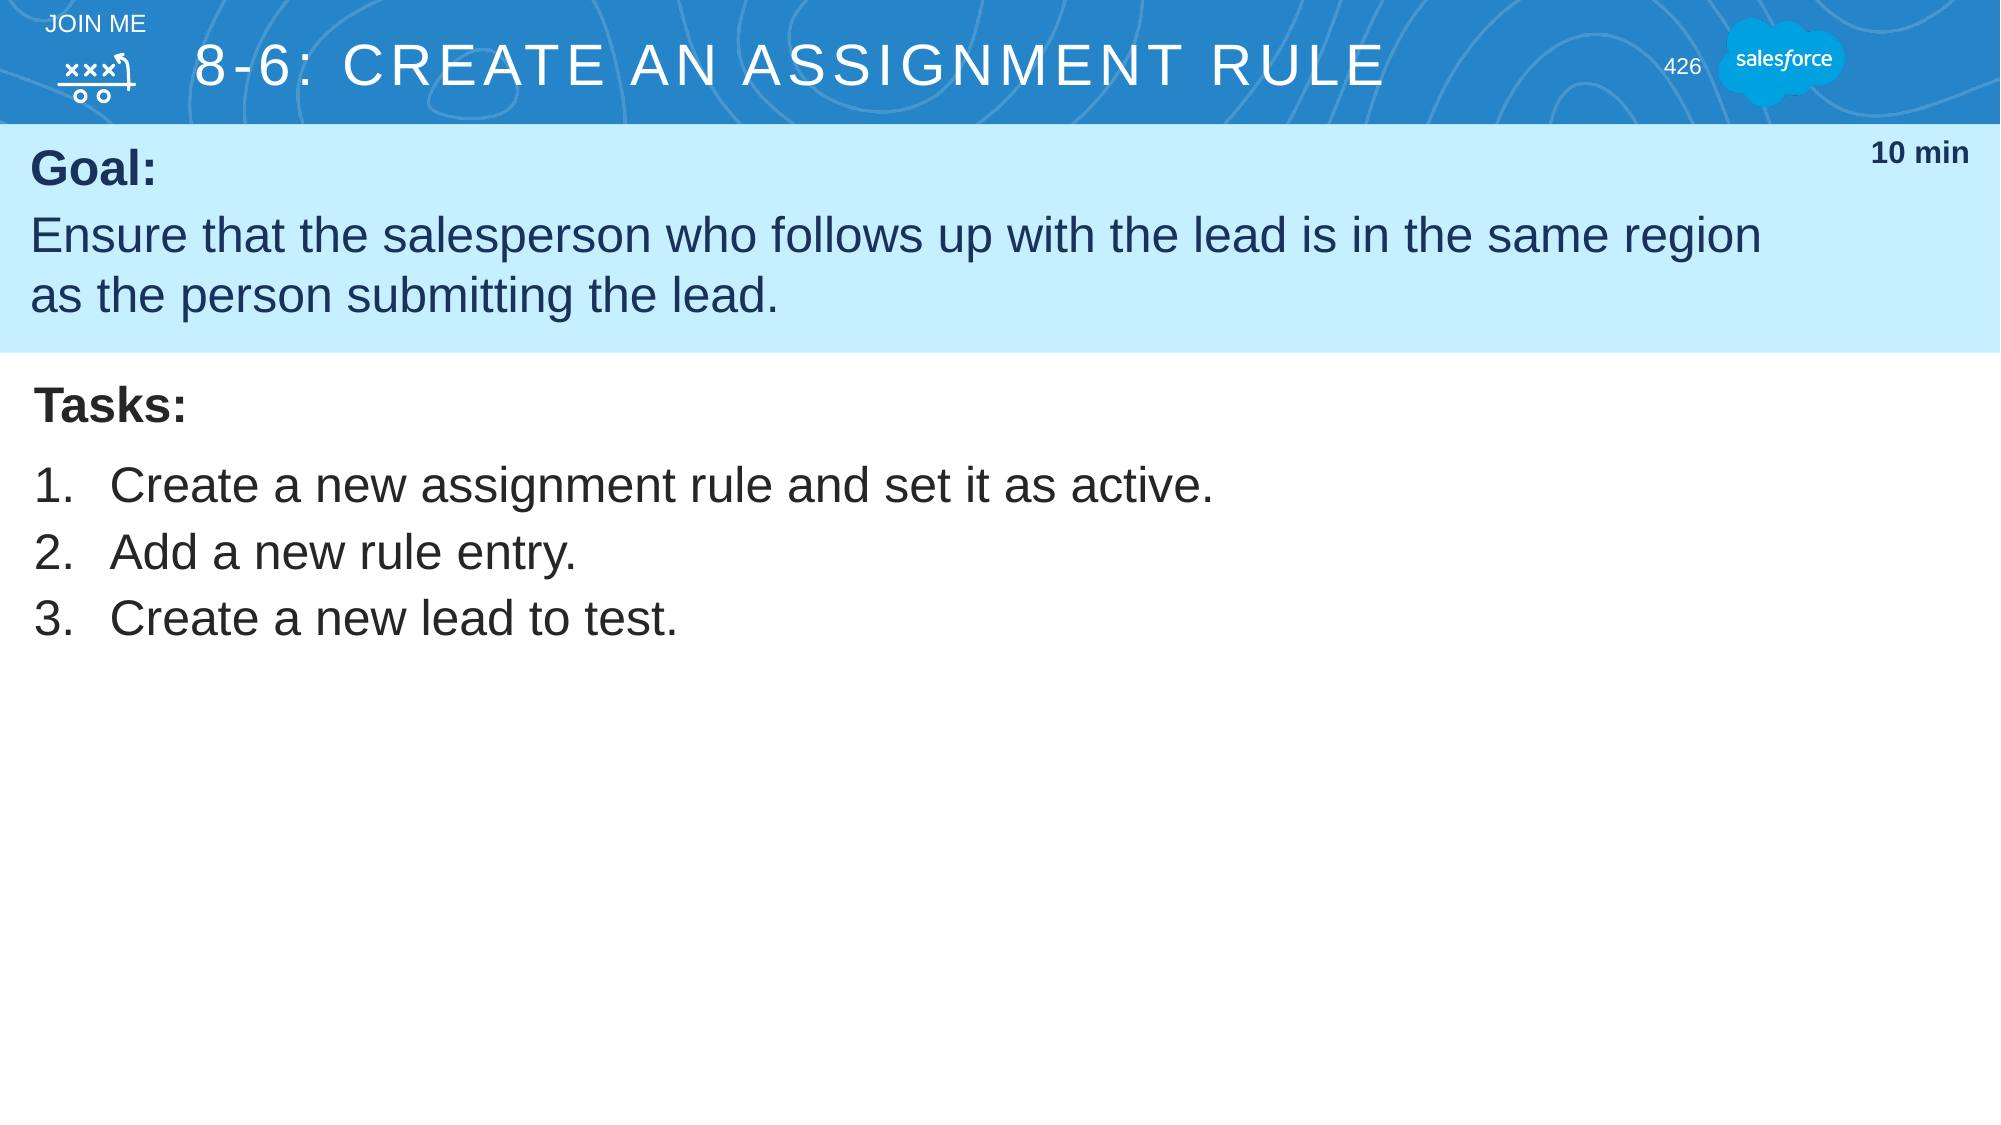

Join me
# 8-6: Create an Assignment Rule
426
Goal:
Ensure that the salesperson who follows up with the lead is in the same region
as the person submitting the lead.
10 min
Tasks:
Create a new assignment rule and set it as active.
Add a new rule entry.
Create a new lead to test.